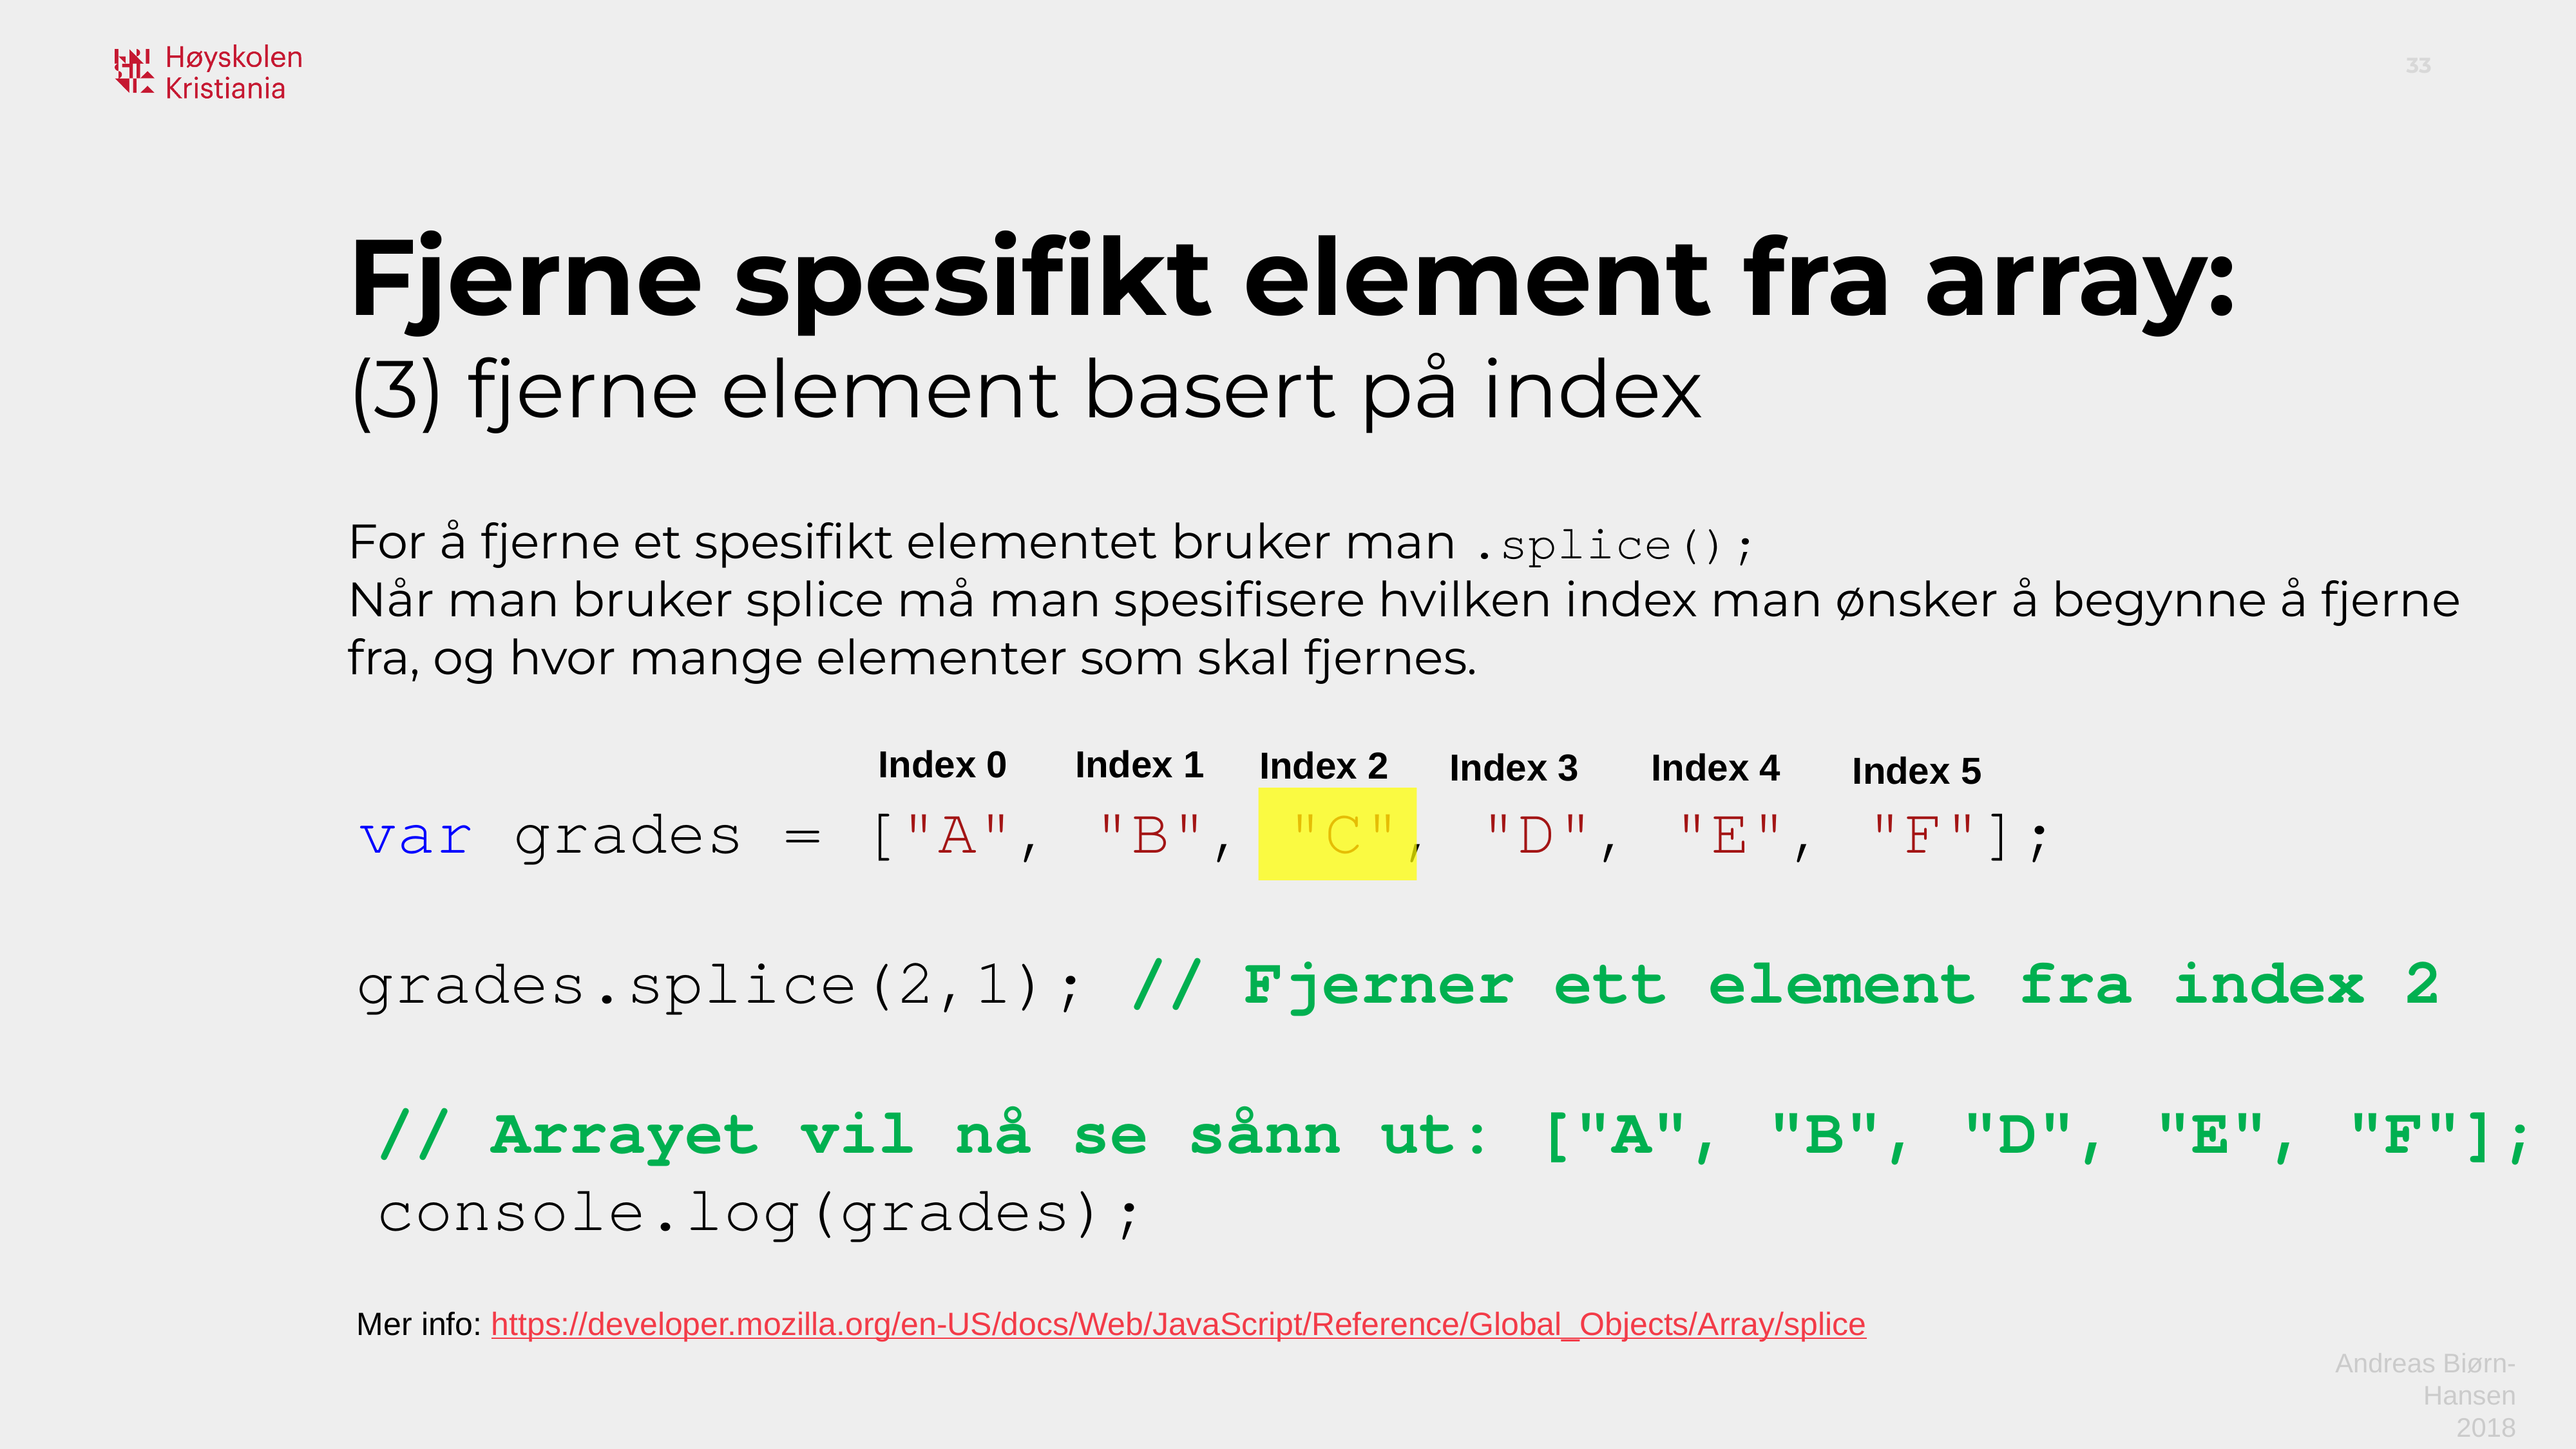

Fjerne spesifikt element fra array:
(3) fjerne element basert på index

For å fjerne et spesifikt elementet bruker man .splice();
Når man bruker splice må man spesifisere hvilken index man ønsker å begynne å fjerne fra, og hvor mange elementer som skal fjernes.

Index 0
Index 1
Index 2
Index 3
Index 4
Index 5
var grades = ["A", "B", "C", "D", "E", "F"];

grades.splice(2,1); // Fjerner ett element fra index 2
// Arrayet vil nå se sånn ut: ["A", "B", "D", "E", "F"];
console.log(grades);
Mer info: https://developer.mozilla.org/en-US/docs/Web/JavaScript/Reference/Global_Objects/Array/splice